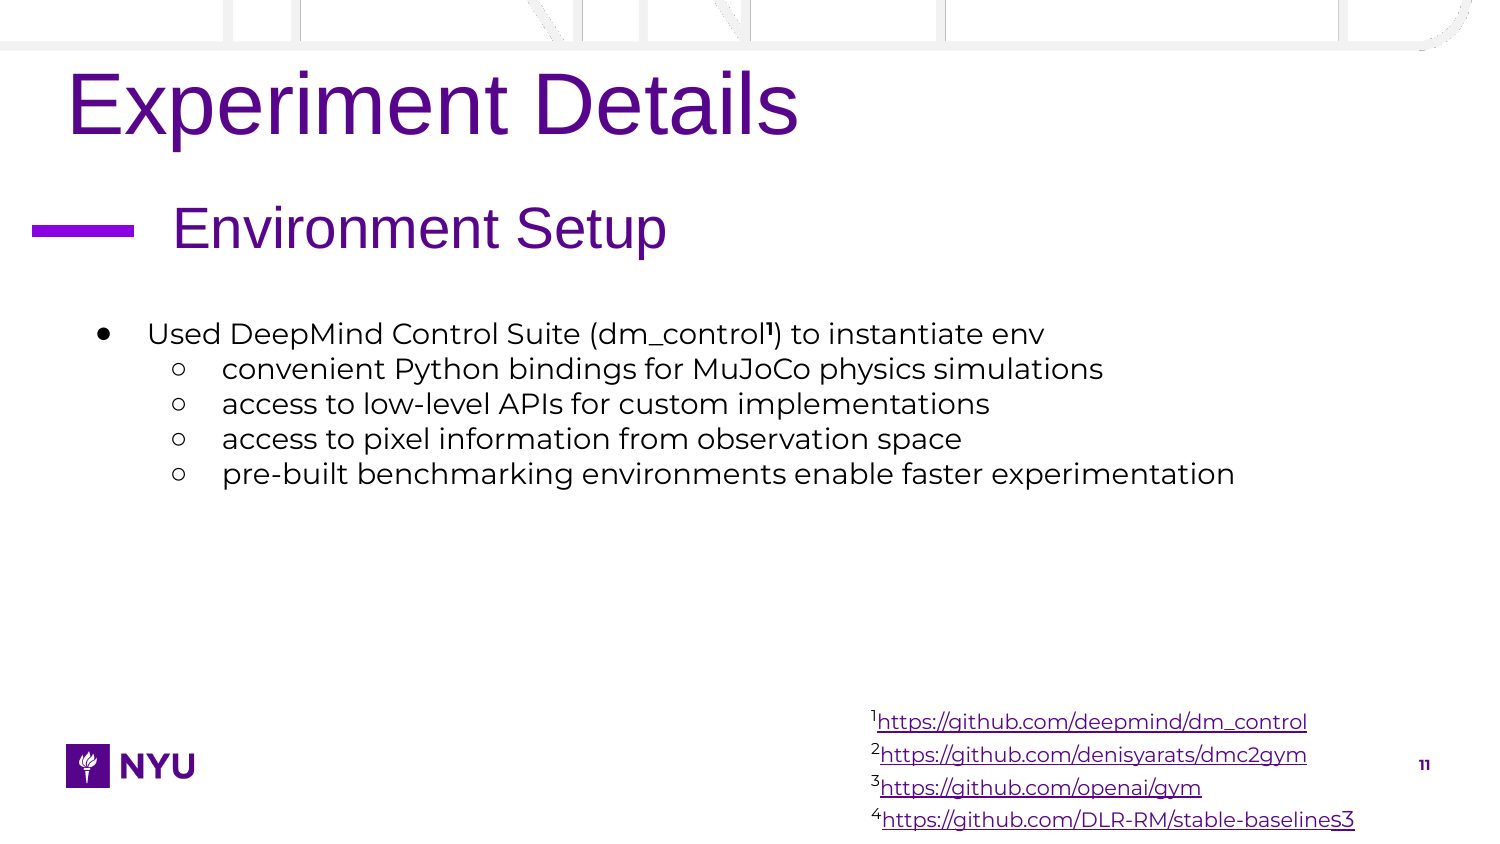

# Experiment Details
Environment Setup

Used DeepMind Control Suite (dm_control1) to instantiate env
convenient Python bindings for MuJoCo physics simulations
access to low-level APIs for custom implementations
access to pixel information from observation space
pre-built benchmarking environments enable faster experimentation
1https://github.com/deepmind/dm_control
2https://github.com/denisyarats/dmc2gym
3https://github.com/openai/gym
4https://github.com/DLR-RM/stable-baselines3